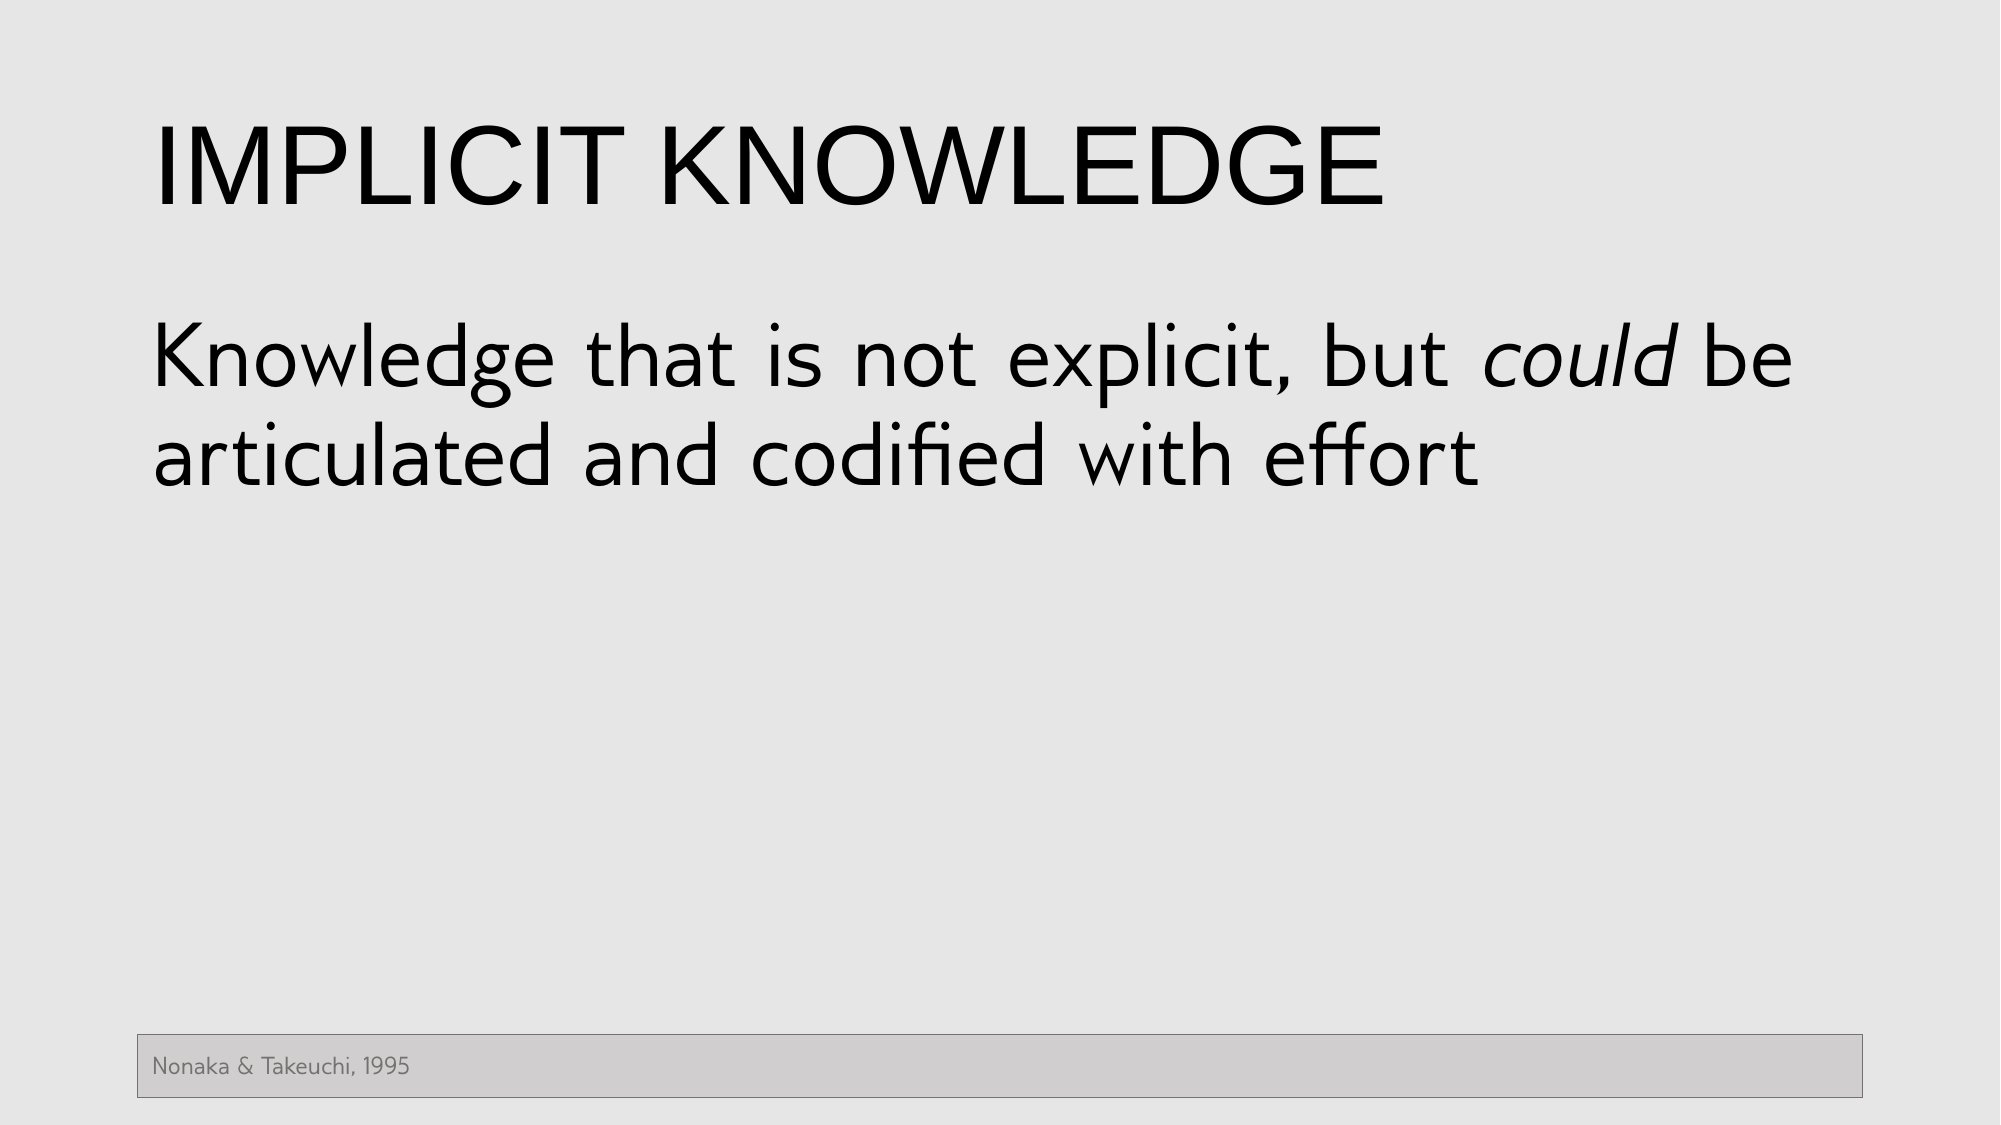

# Implicit Knowledge
Knowledge that is not explicit, but could be articulated and codified with effort
Nonaka & Takeuchi, 1995